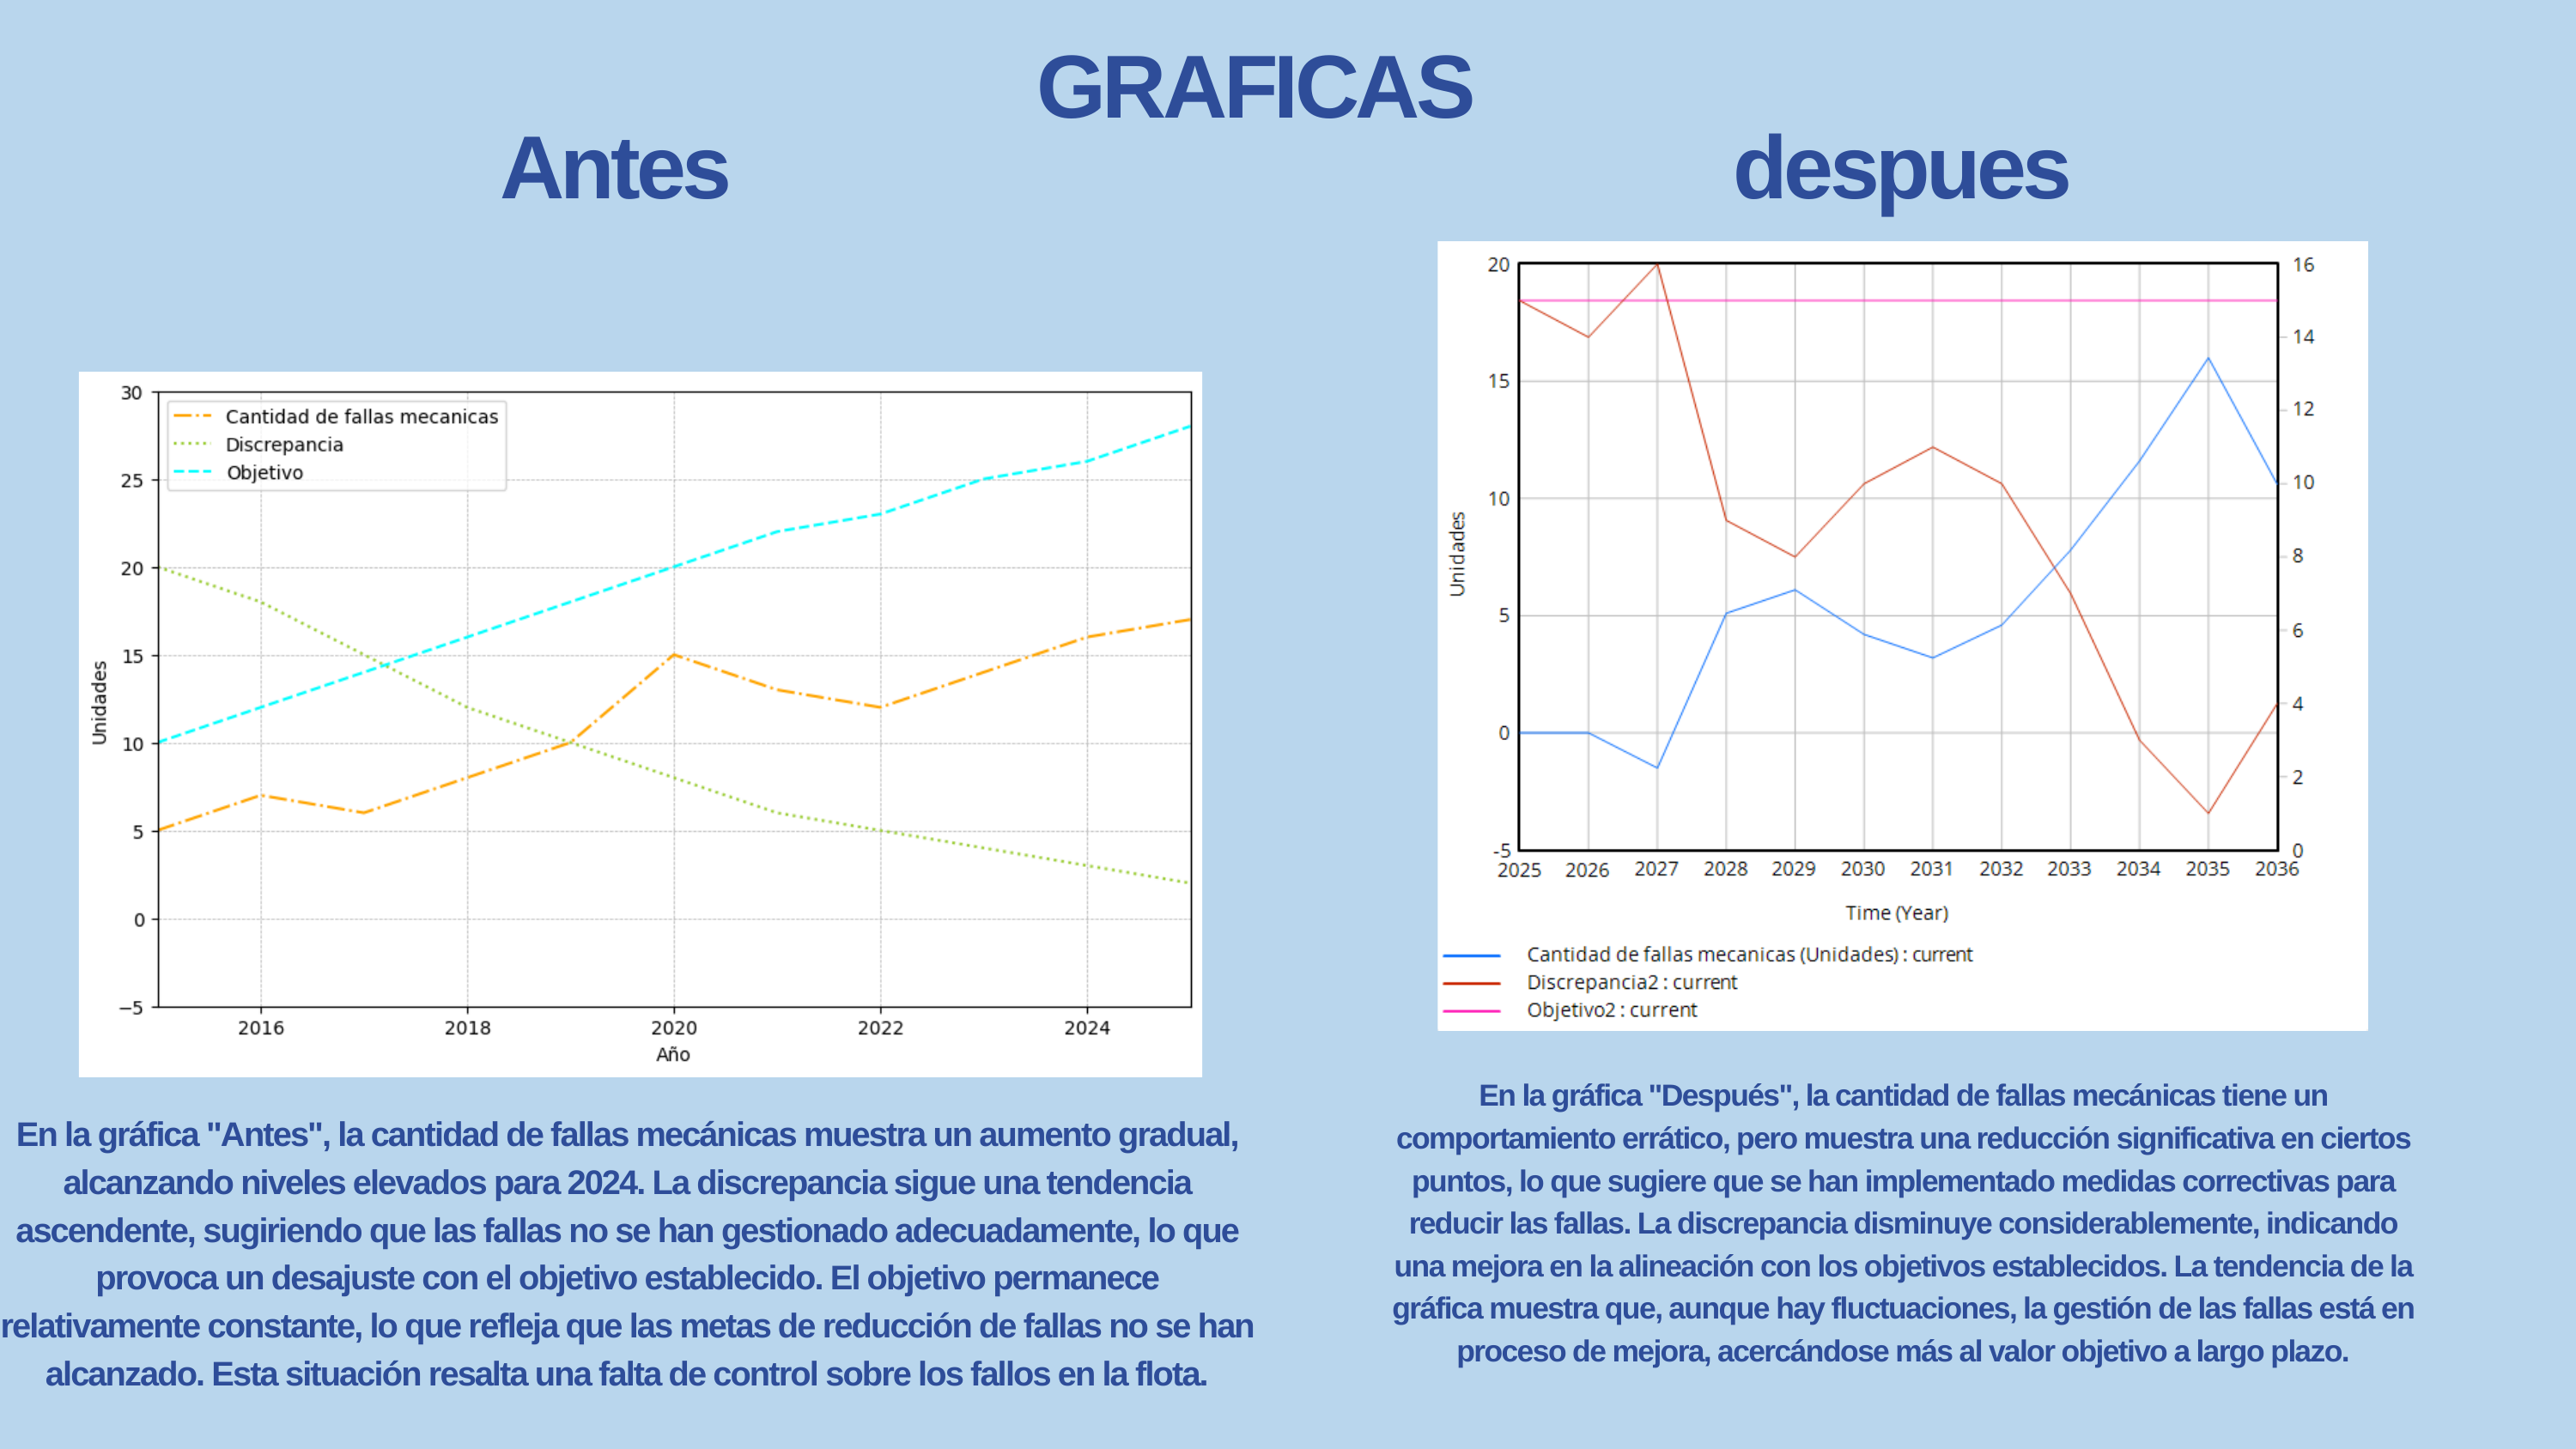

GRAFICAS
Antes
despues

En la gráfica "Después", la cantidad de fallas mecánicas tiene un comportamiento errático, pero muestra una reducción significativa en ciertos puntos, lo que sugiere que se han implementado medidas correctivas para reducir las fallas. La discrepancia disminuye considerablemente, indicando una mejora en la alineación con los objetivos establecidos. La tendencia de la gráfica muestra que, aunque hay fluctuaciones, la gestión de las fallas está en proceso de mejora, acercándose más al valor objetivo a largo plazo.
En la gráfica "Antes", la cantidad de fallas mecánicas muestra un aumento gradual, alcanzando niveles elevados para 2024. La discrepancia sigue una tendencia ascendente, sugiriendo que las fallas no se han gestionado adecuadamente, lo que provoca un desajuste con el objetivo establecido. El objetivo permanece relativamente constante, lo que refleja que las metas de reducción de fallas no se han alcanzado. Esta situación resalta una falta de control sobre los fallos en la flota.